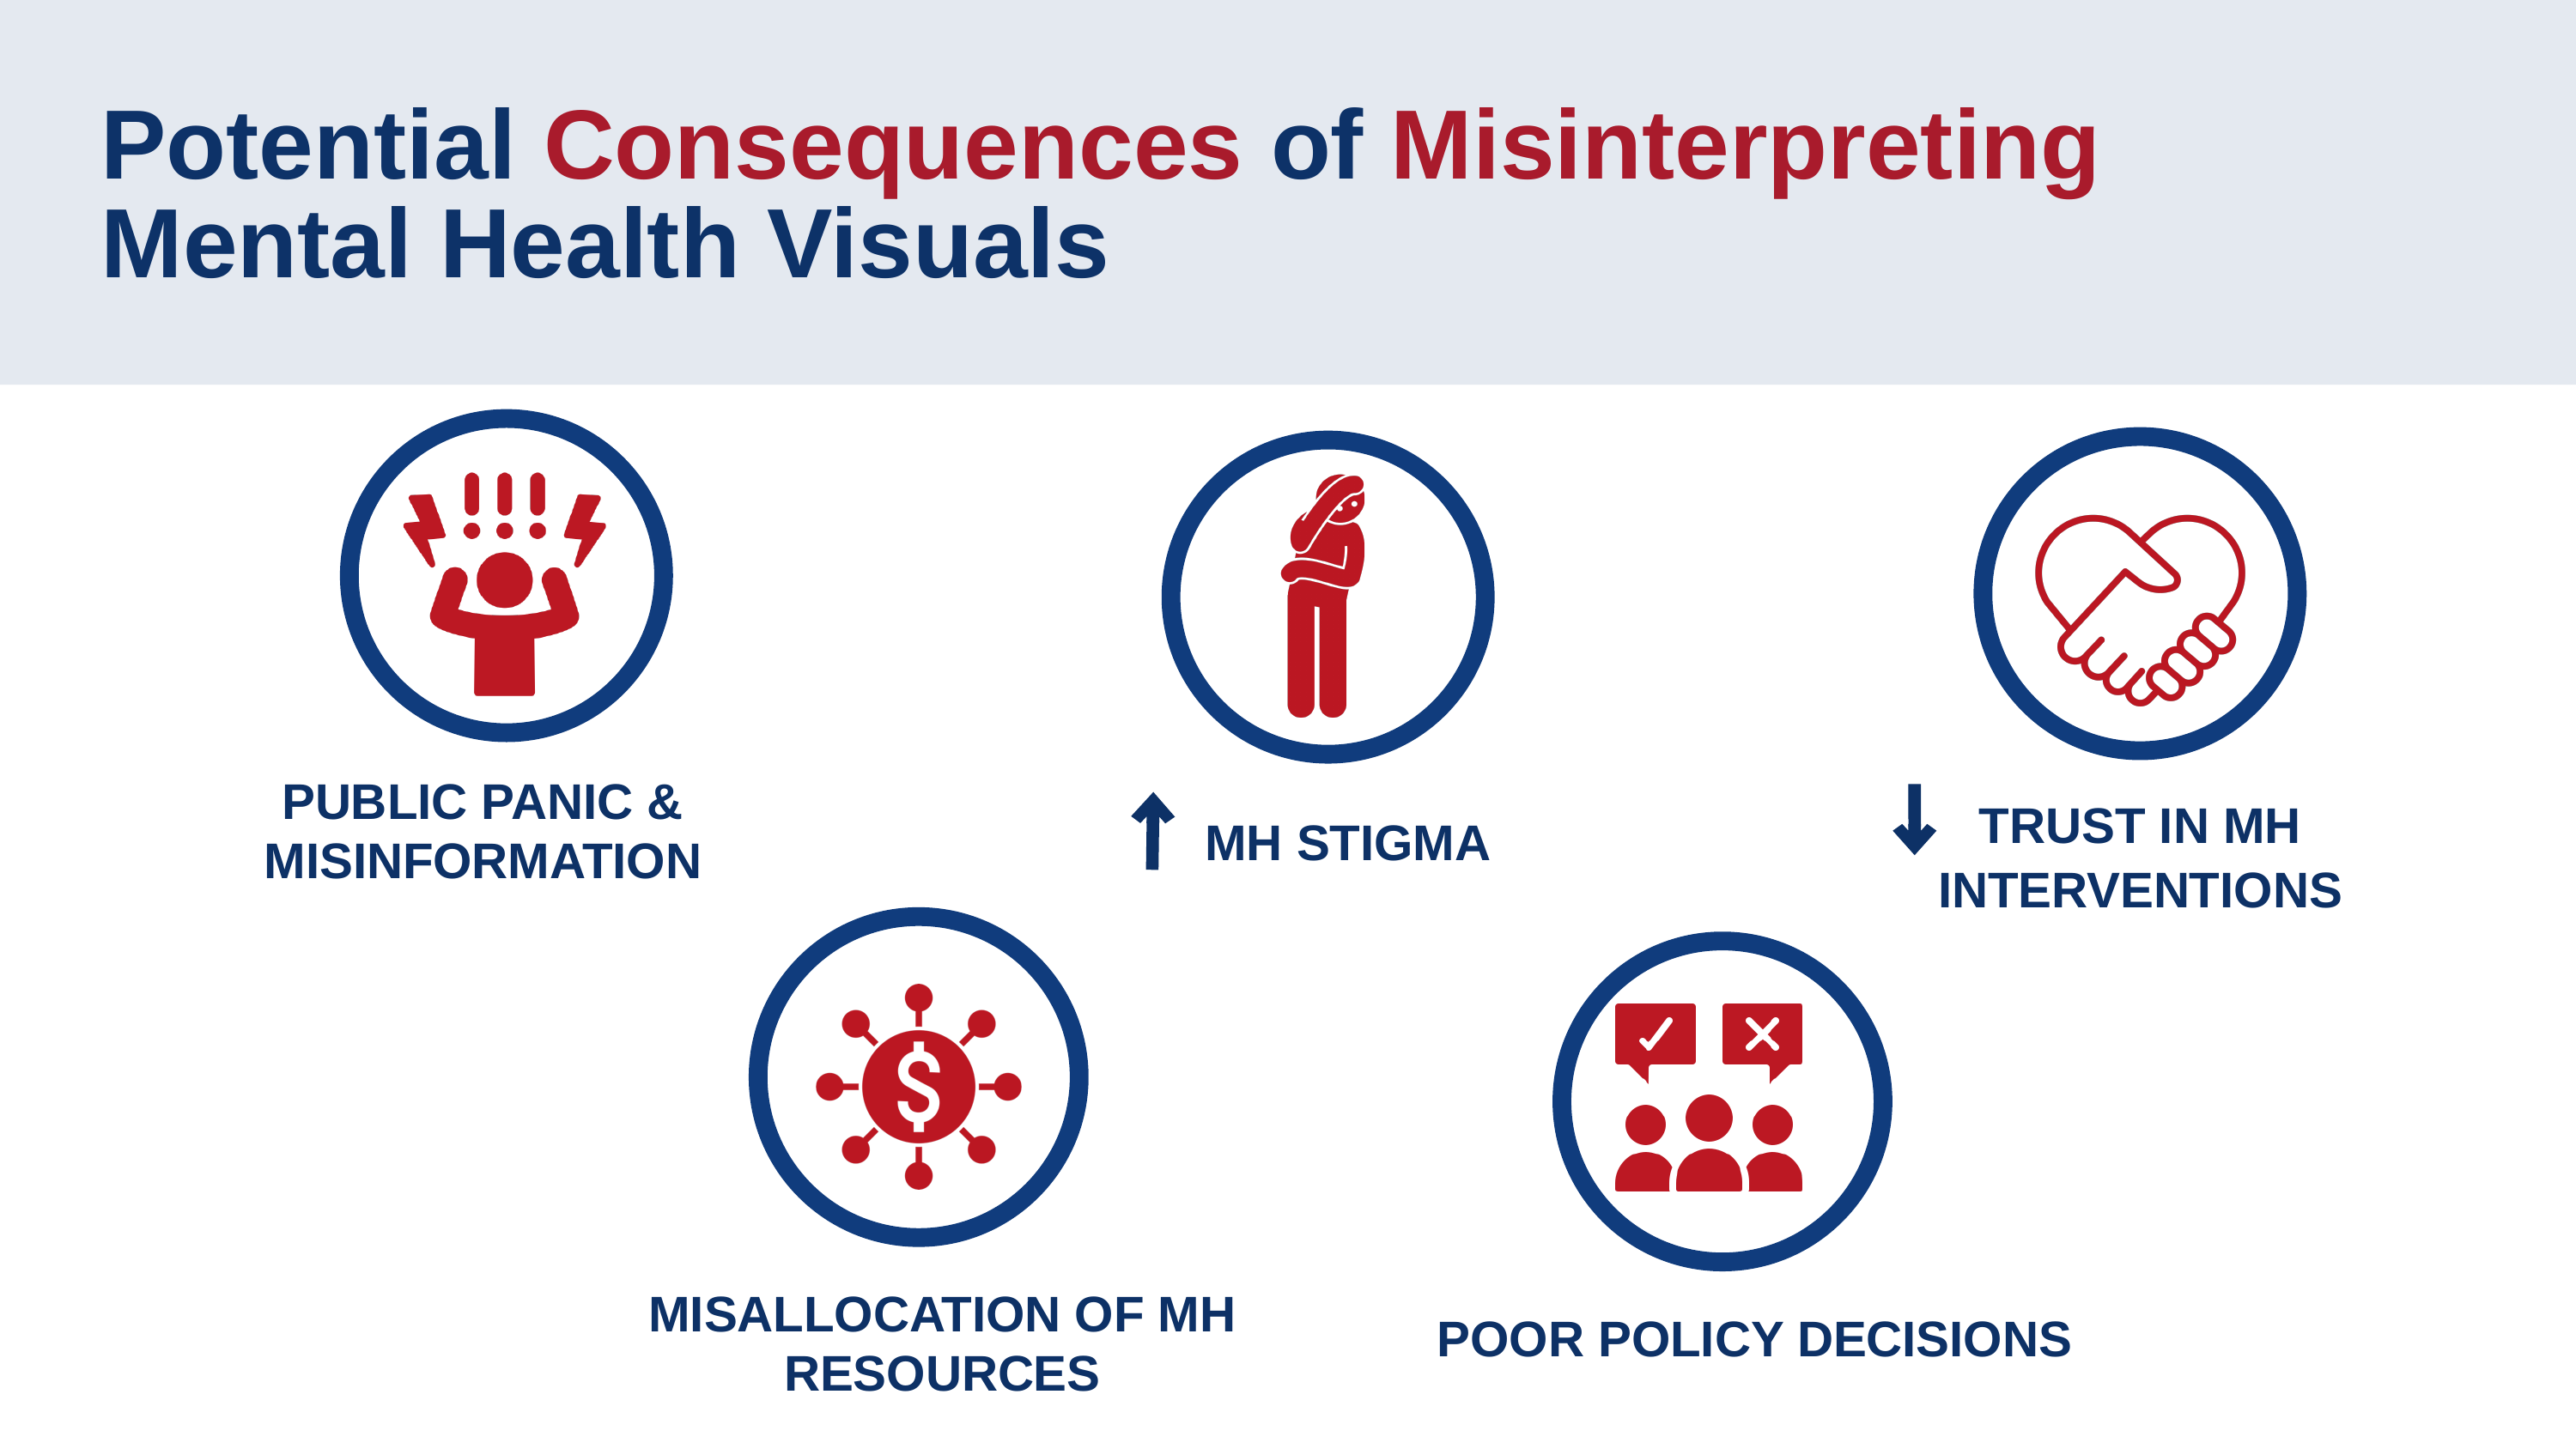

Potential Consequences of Misinterpreting Mental Health Visuals

PUBLIC PANIC & MISINFORMATION

TRUST IN MH INTERVENTIONS

MH STIGMA

MISALLOCATION OF MH RESOURCES
POOR POLICY DECISIONS